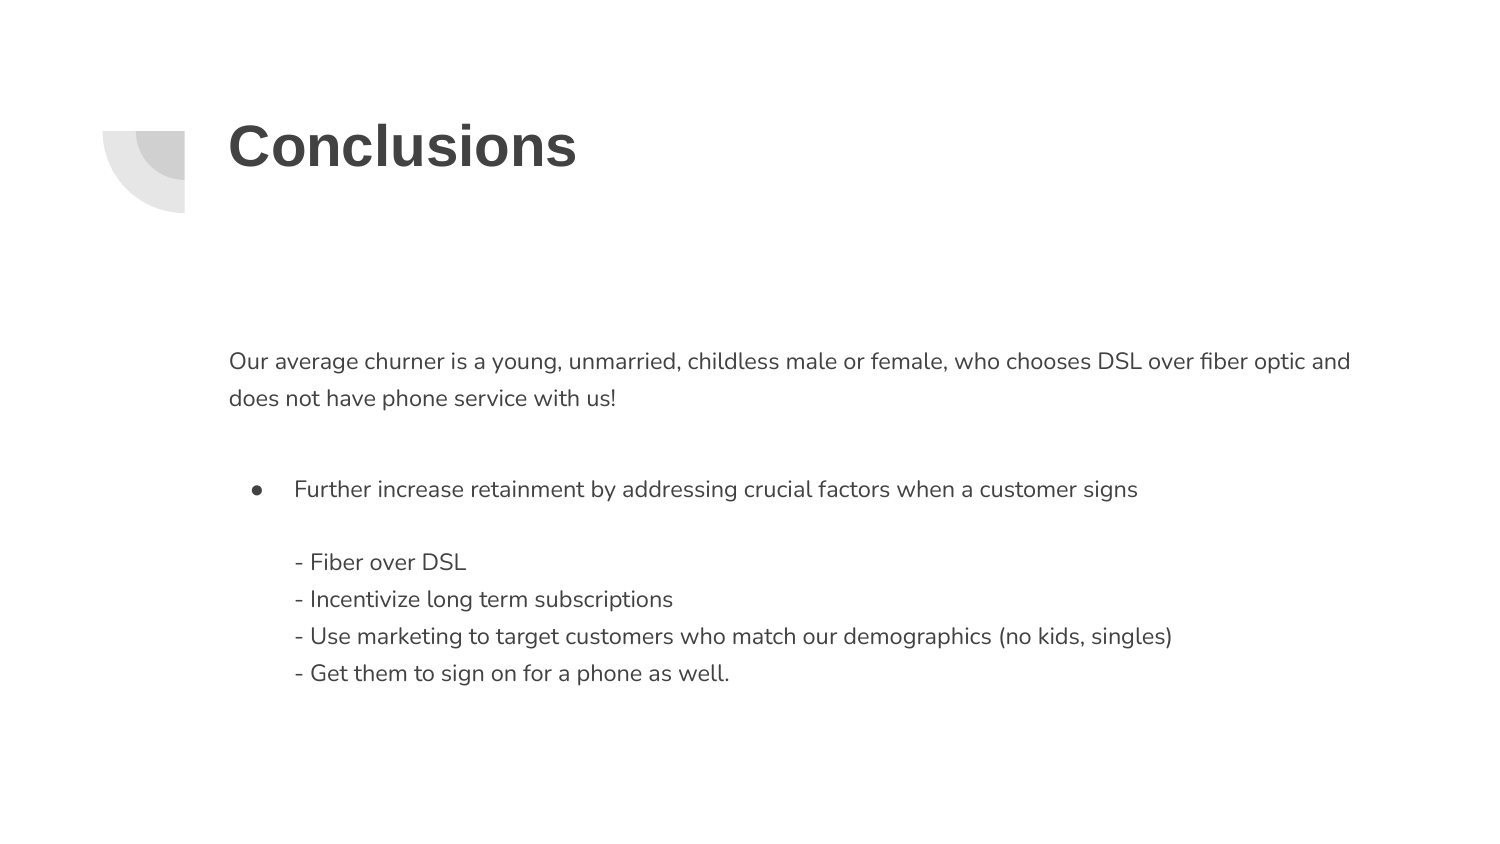

# Conclusions
Our average churner is a young, unmarried, childless male or female, who chooses DSL over fiber optic and does not have phone service with us!
Further increase retainment by addressing crucial factors when a customer signs
- Fiber over DSL
- Incentivize long term subscriptions
- Use marketing to target customers who match our demographics (no kids, singles)
- Get them to sign on for a phone as well.